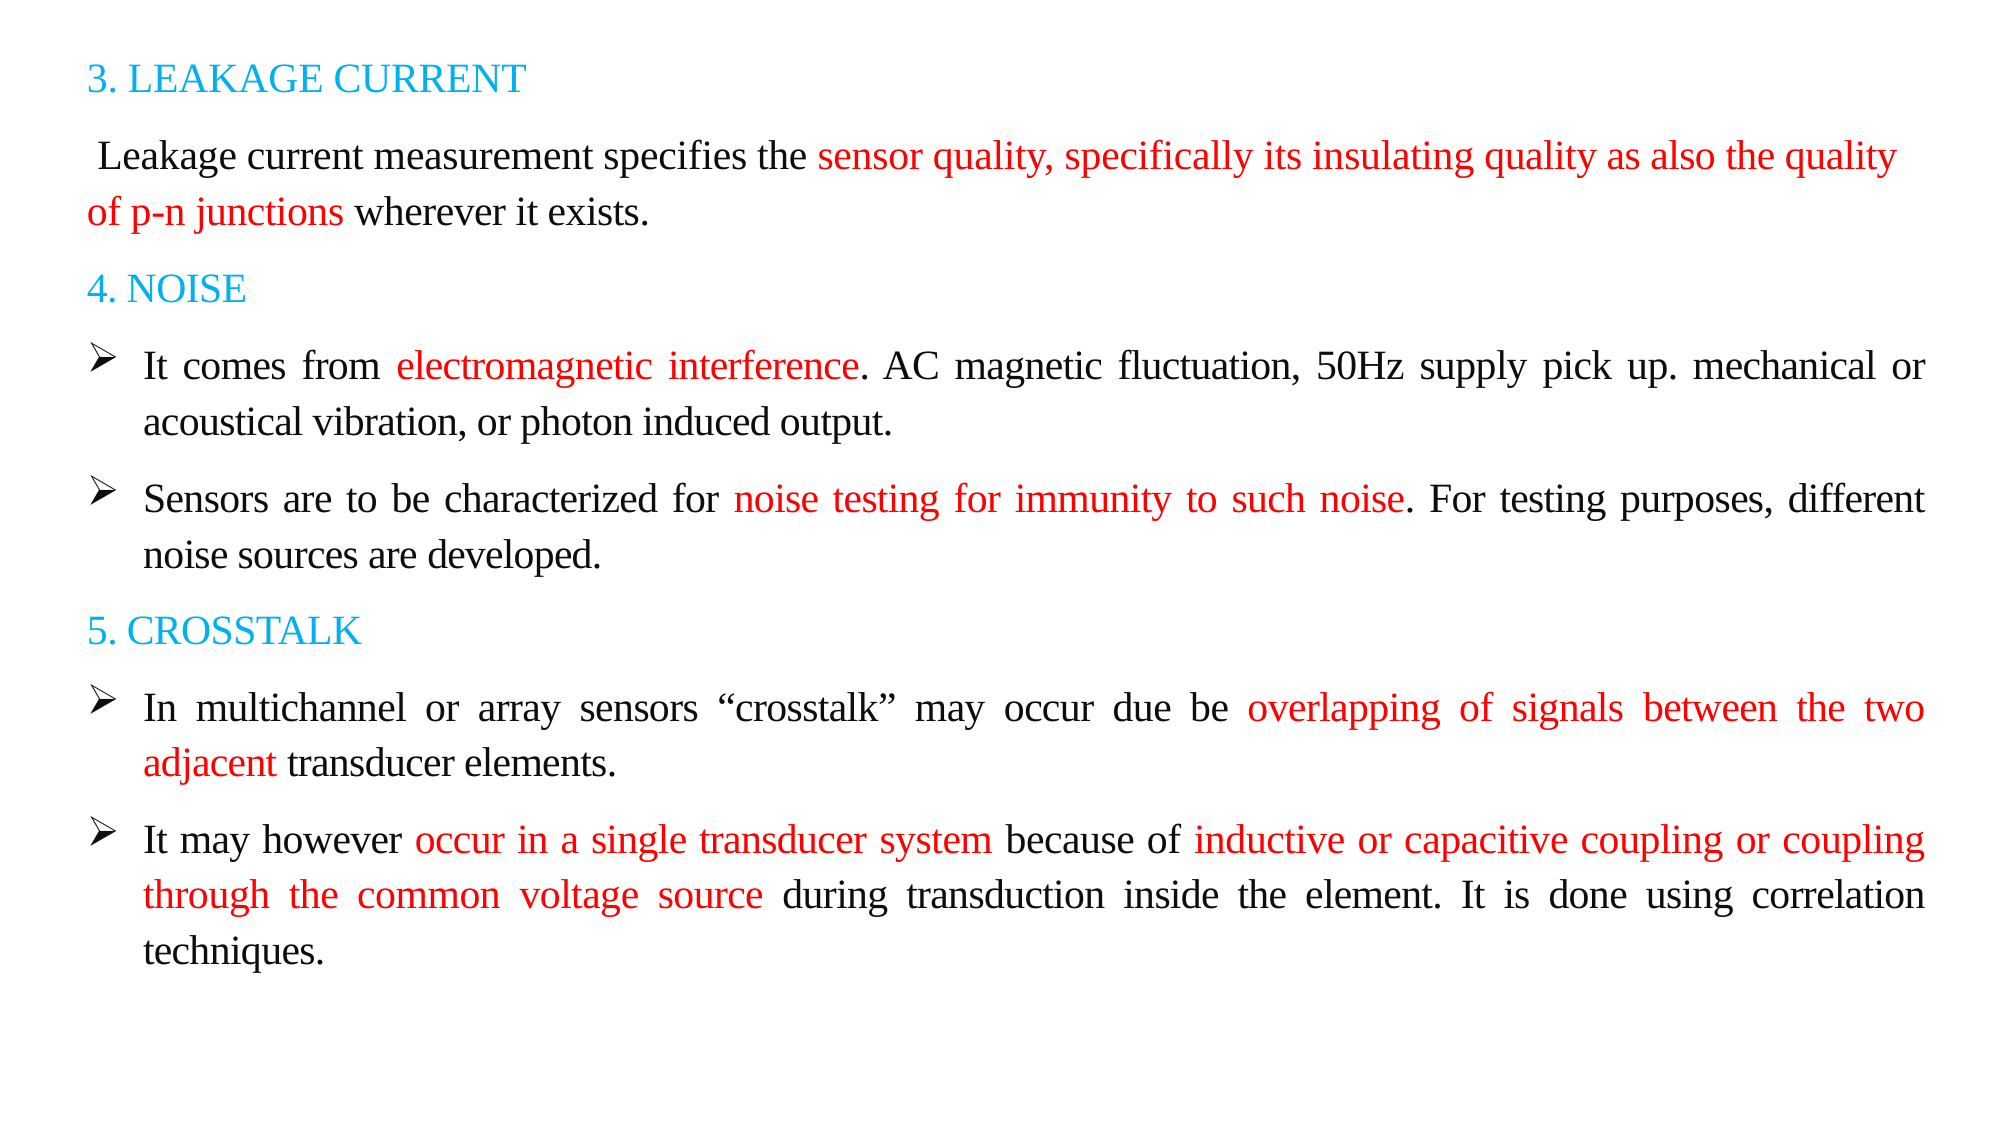

3. LEAKAGE CURRENT
 Leakage current measurement specifies the sensor quality, specifically its insulating quality as also the quality of p-n junctions wherever it exists.
4. NOISE
It comes from electromagnetic interference. AC magnetic fluctuation, 50Hz supply pick up. mechanical or acoustical vibration, or photon induced output.
Sensors are to be characterized for noise testing for immunity to such noise. For testing purposes, different noise sources are developed.
5. CROSSTALK
In multichannel or array sensors “crosstalk” may occur due be overlapping of signals between the two adjacent transducer elements.
It may however occur in a single transducer system because of inductive or capacitive coupling or coupling through the common voltage source during transduction inside the element. It is done using correlation techniques.